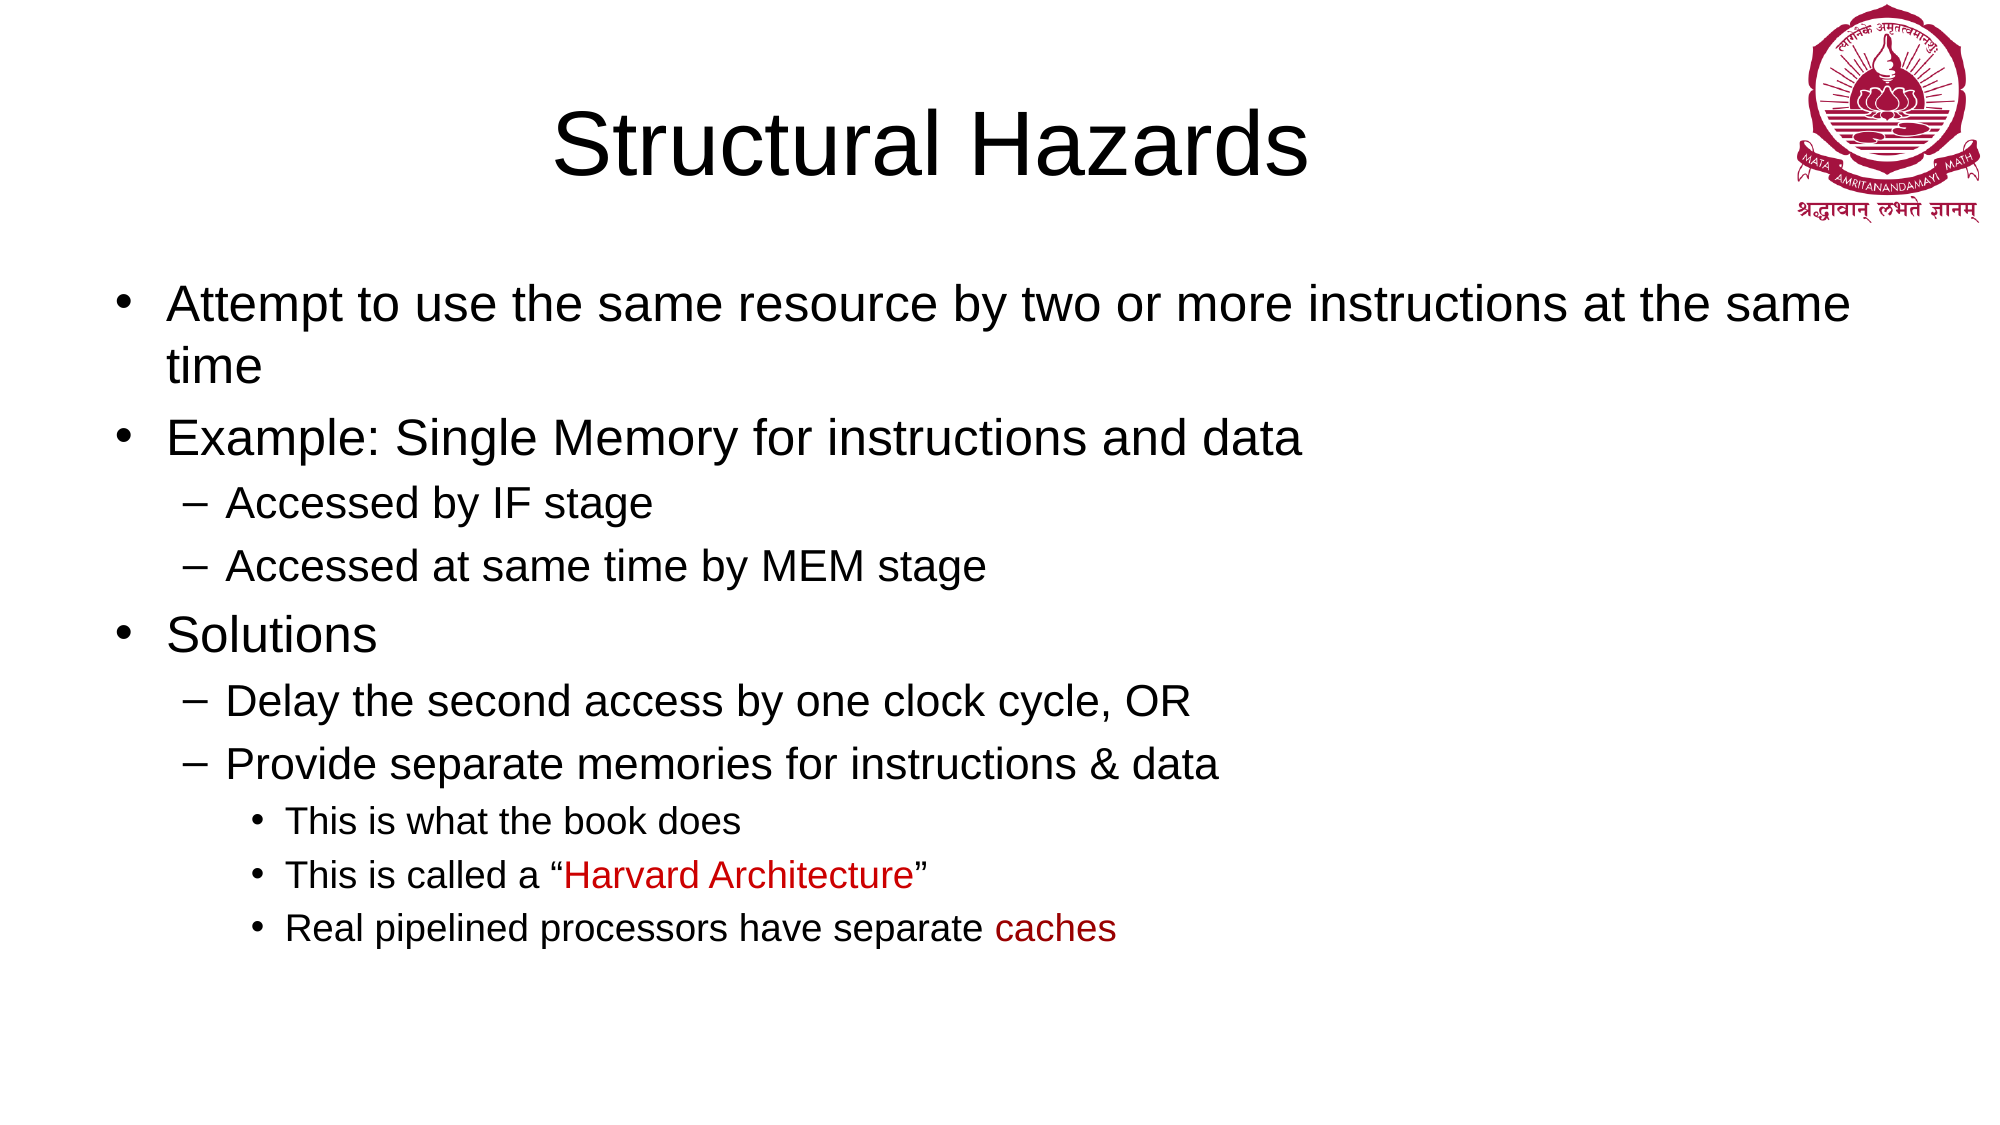

# Structural Hazards
Attempt to use the same resource by two or more instructions at the same time
Example: Single Memory for instructions and data
Accessed by IF stage
Accessed at same time by MEM stage
Solutions
Delay the second access by one clock cycle, OR
Provide separate memories for instructions & data
This is what the book does
This is called a “Harvard Architecture”
Real pipelined processors have separate caches